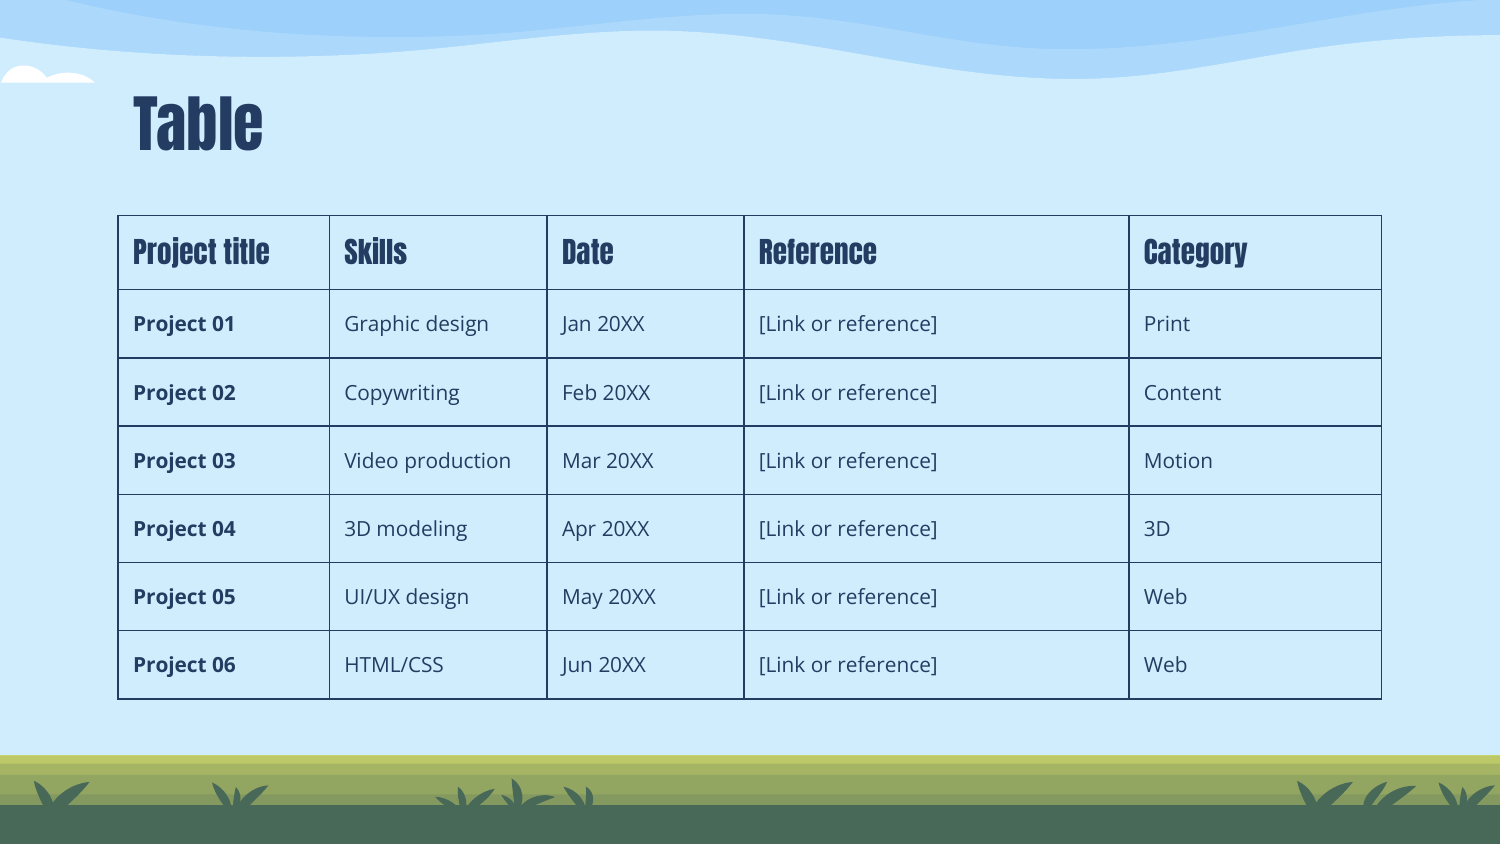

# Table
| Project title | Skills | Date | Reference | Category |
| --- | --- | --- | --- | --- |
| Project 01 | Graphic design | Jan 20XX | [Link or reference] | Print |
| Project 02 | Copywriting | Feb 20XX | [Link or reference] | Content |
| Project 03 | Video production | Mar 20XX | [Link or reference] | Motion |
| Project 04 | 3D modeling | Apr 20XX | [Link or reference] | 3D |
| Project 05 | UI/UX design | May 20XX | [Link or reference] | Web |
| Project 06 | HTML/CSS | Jun 20XX | [Link or reference] | Web |